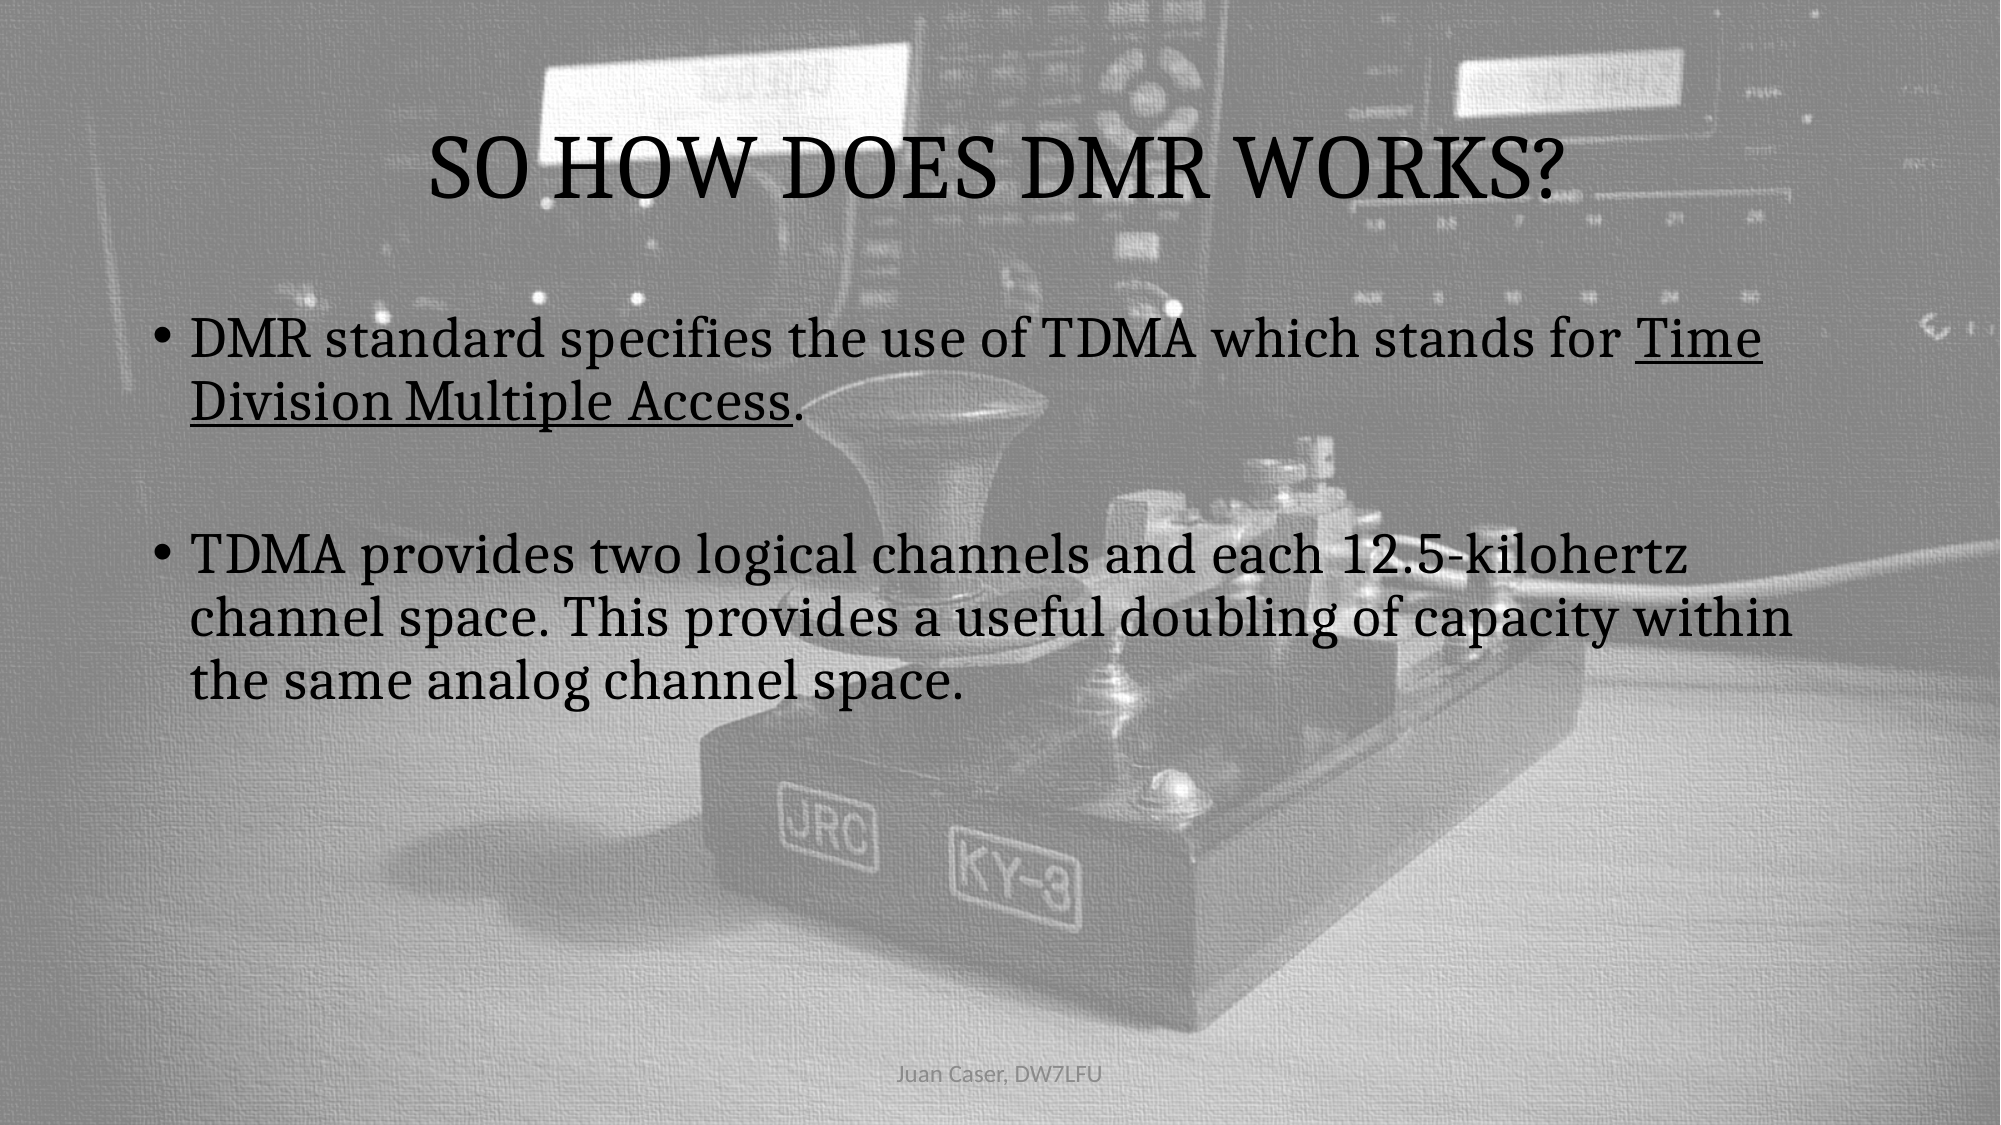

# SO HOW DOES DMR WORKS?
DMR standard specifies the use of TDMA which stands for Time Division Multiple Access.
TDMA provides two logical channels and each 12.5-kilohertz channel space. This provides a useful doubling of capacity within the same analog channel space.

Juan Caser, DW7LFU